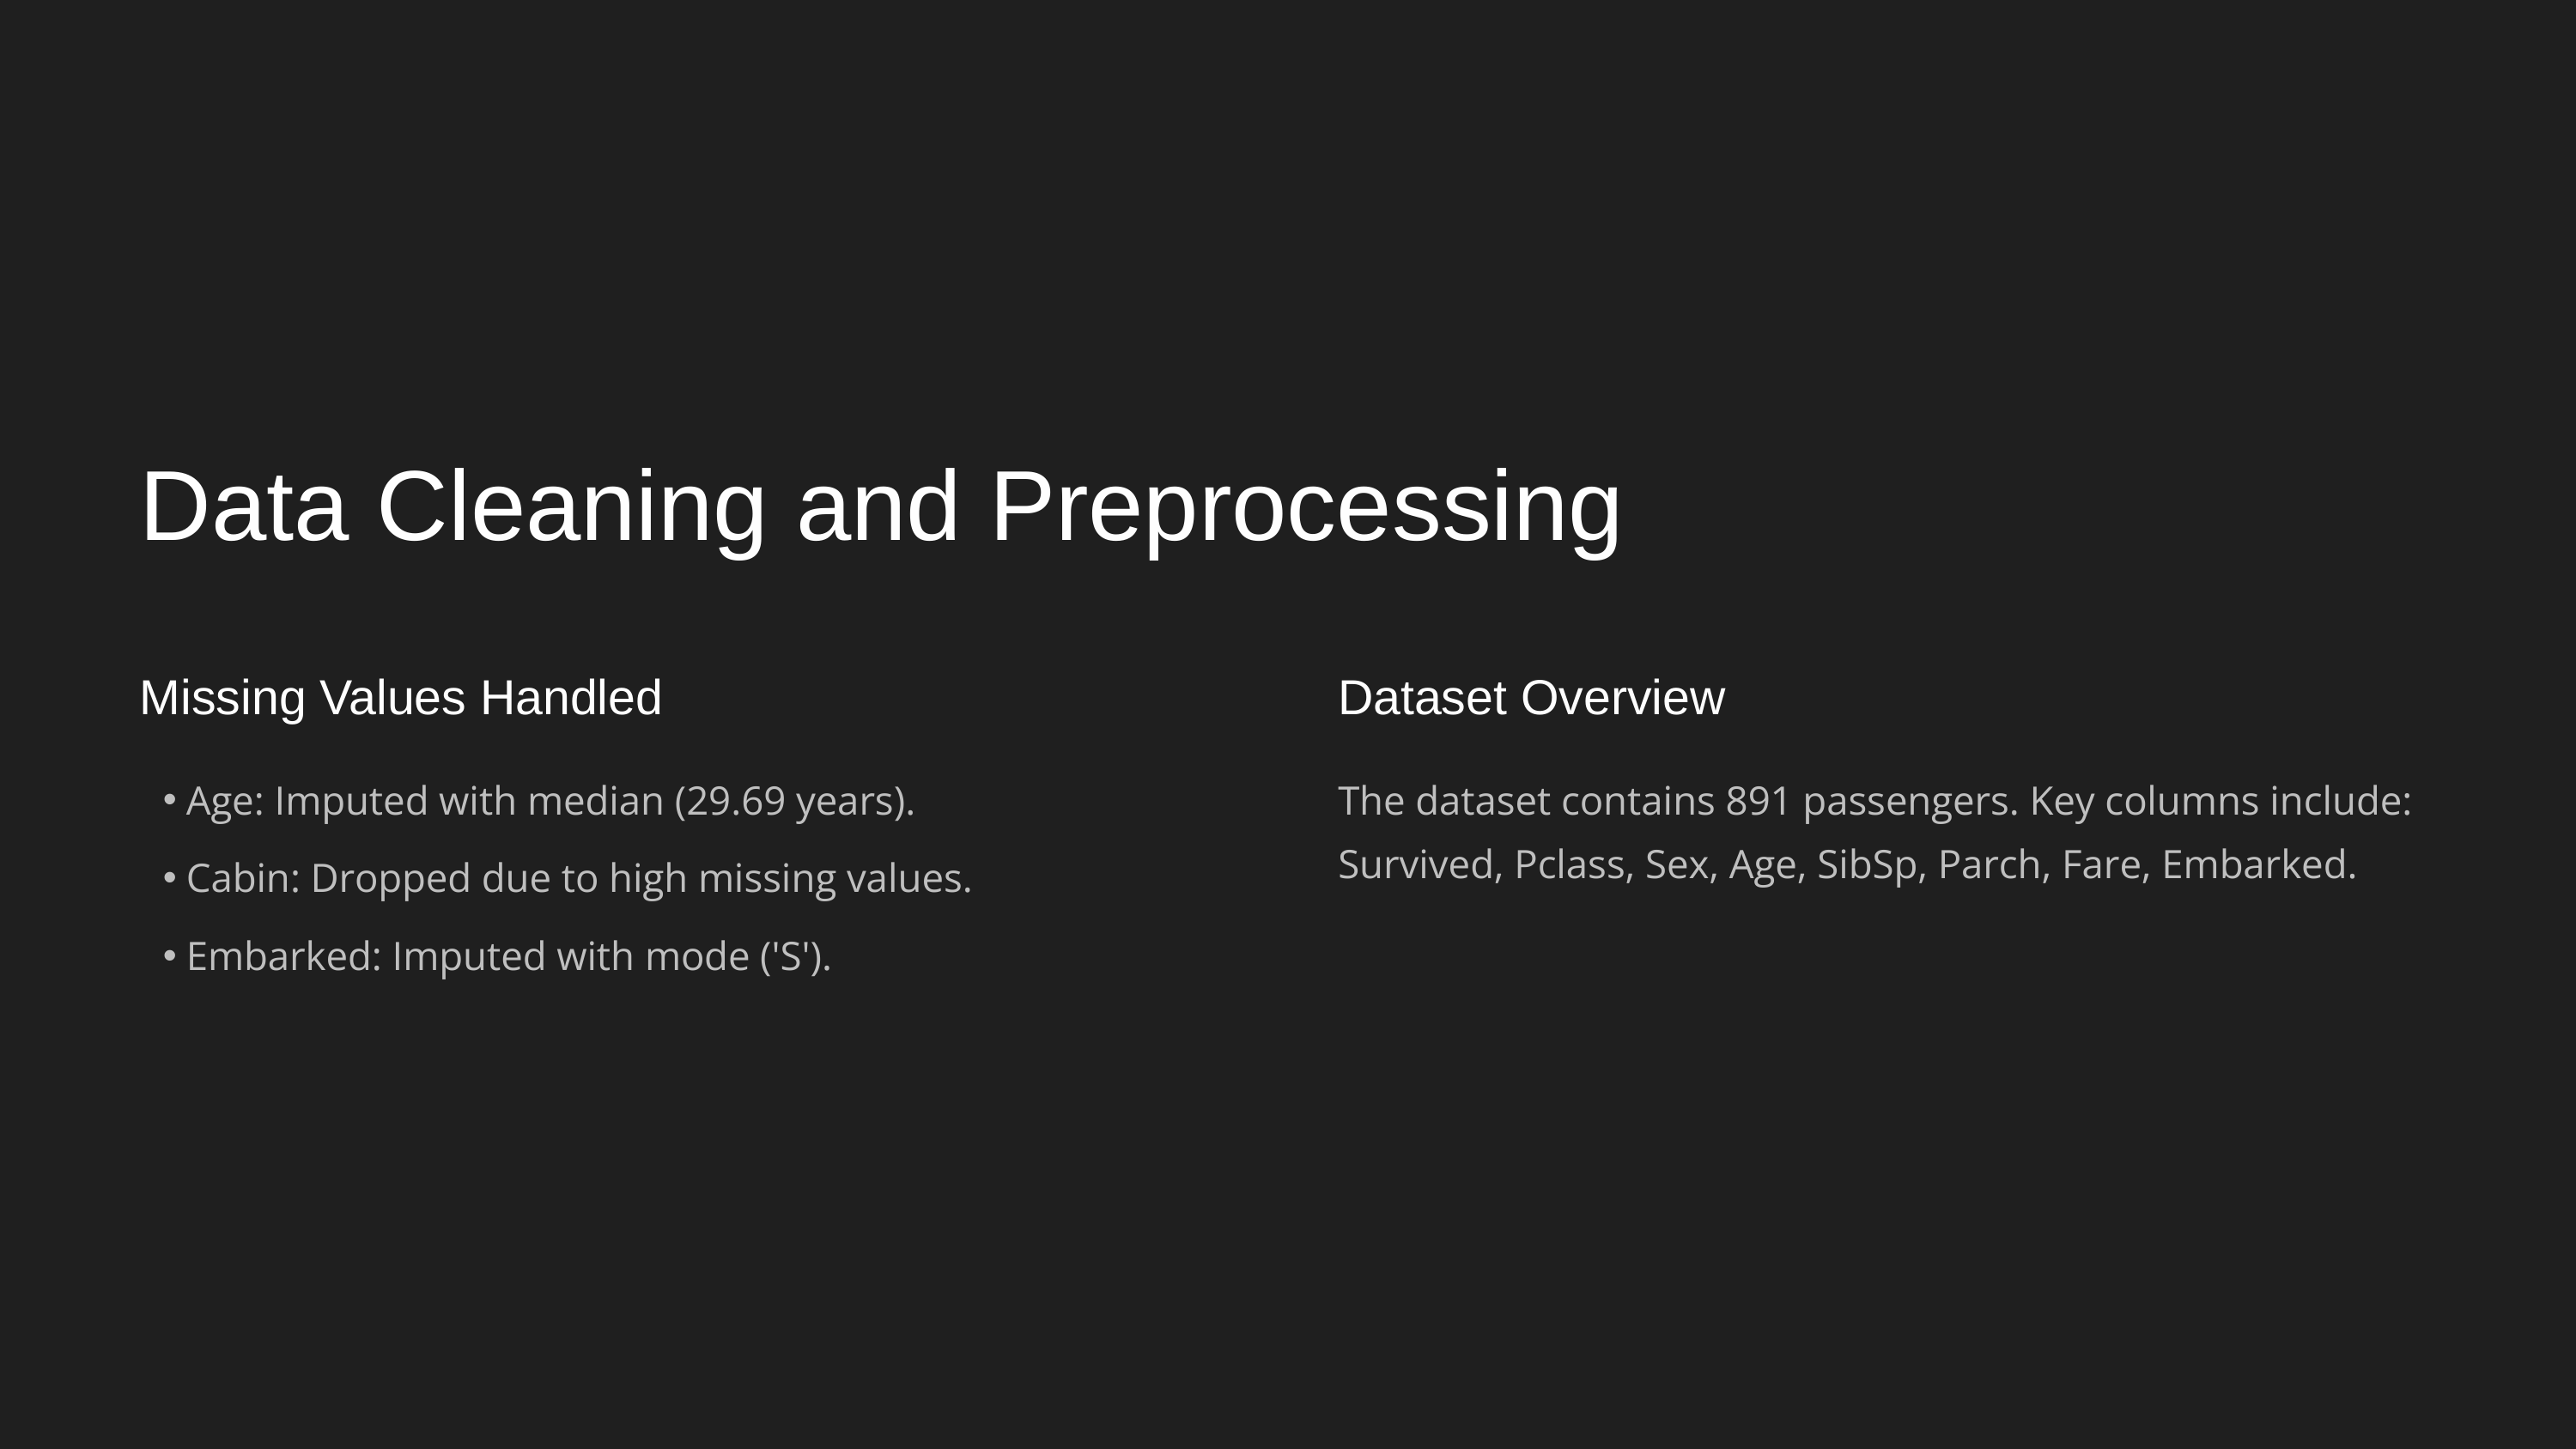

Data Cleaning and Preprocessing
Missing Values Handled
Dataset Overview
Age: Imputed with median (29.69 years).
The dataset contains 891 passengers. Key columns include: Survived, Pclass, Sex, Age, SibSp, Parch, Fare, Embarked.
Cabin: Dropped due to high missing values.
Embarked: Imputed with mode ('S').